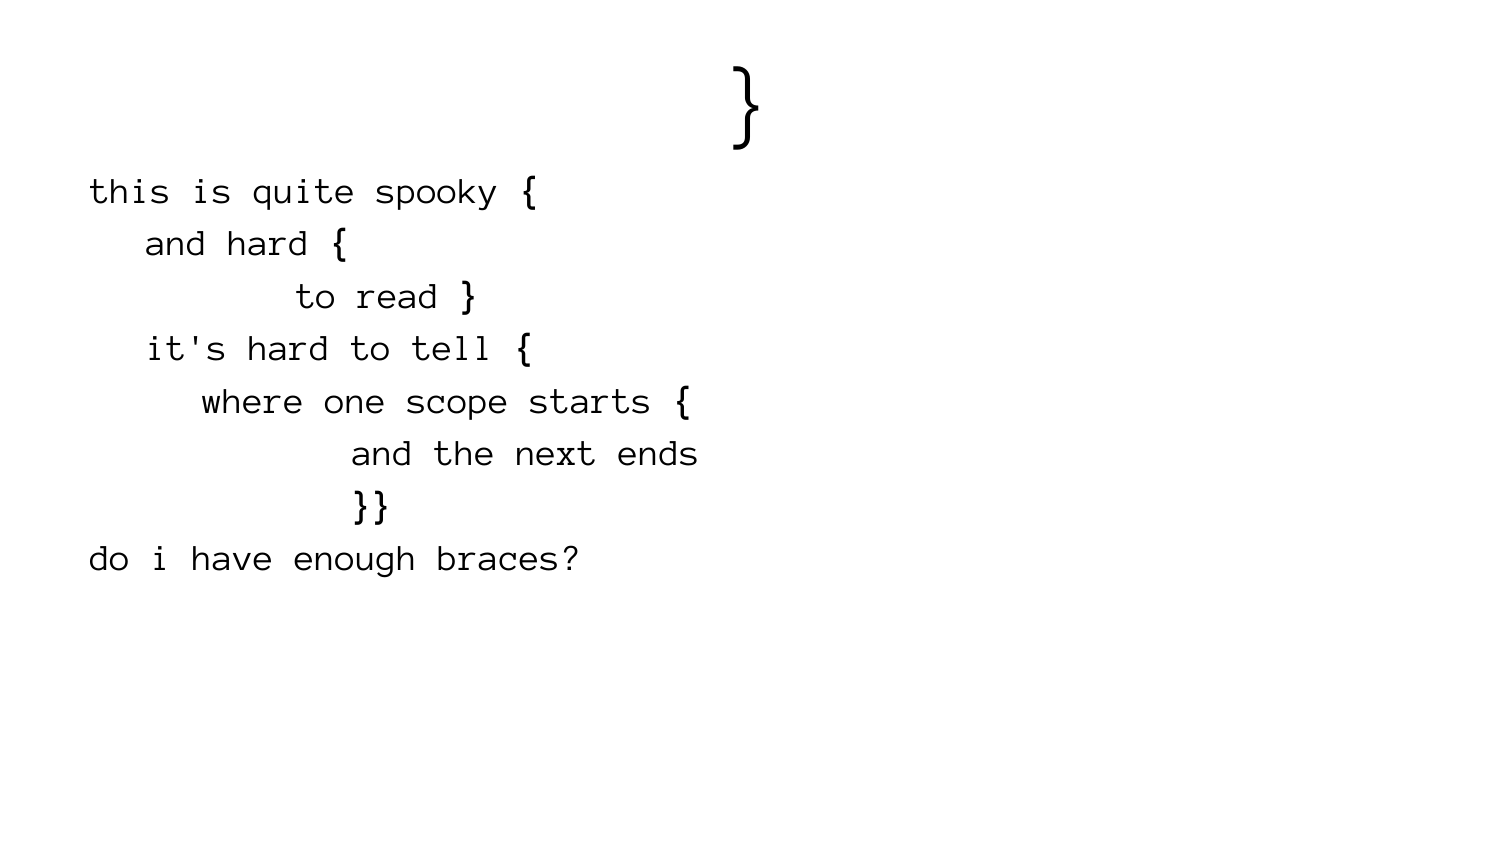

# }
this is quite spooky {
and hard {
	to read }
it's hard to tell {
where one scope starts {
	and the next ends
	}}
do i have enough braces?